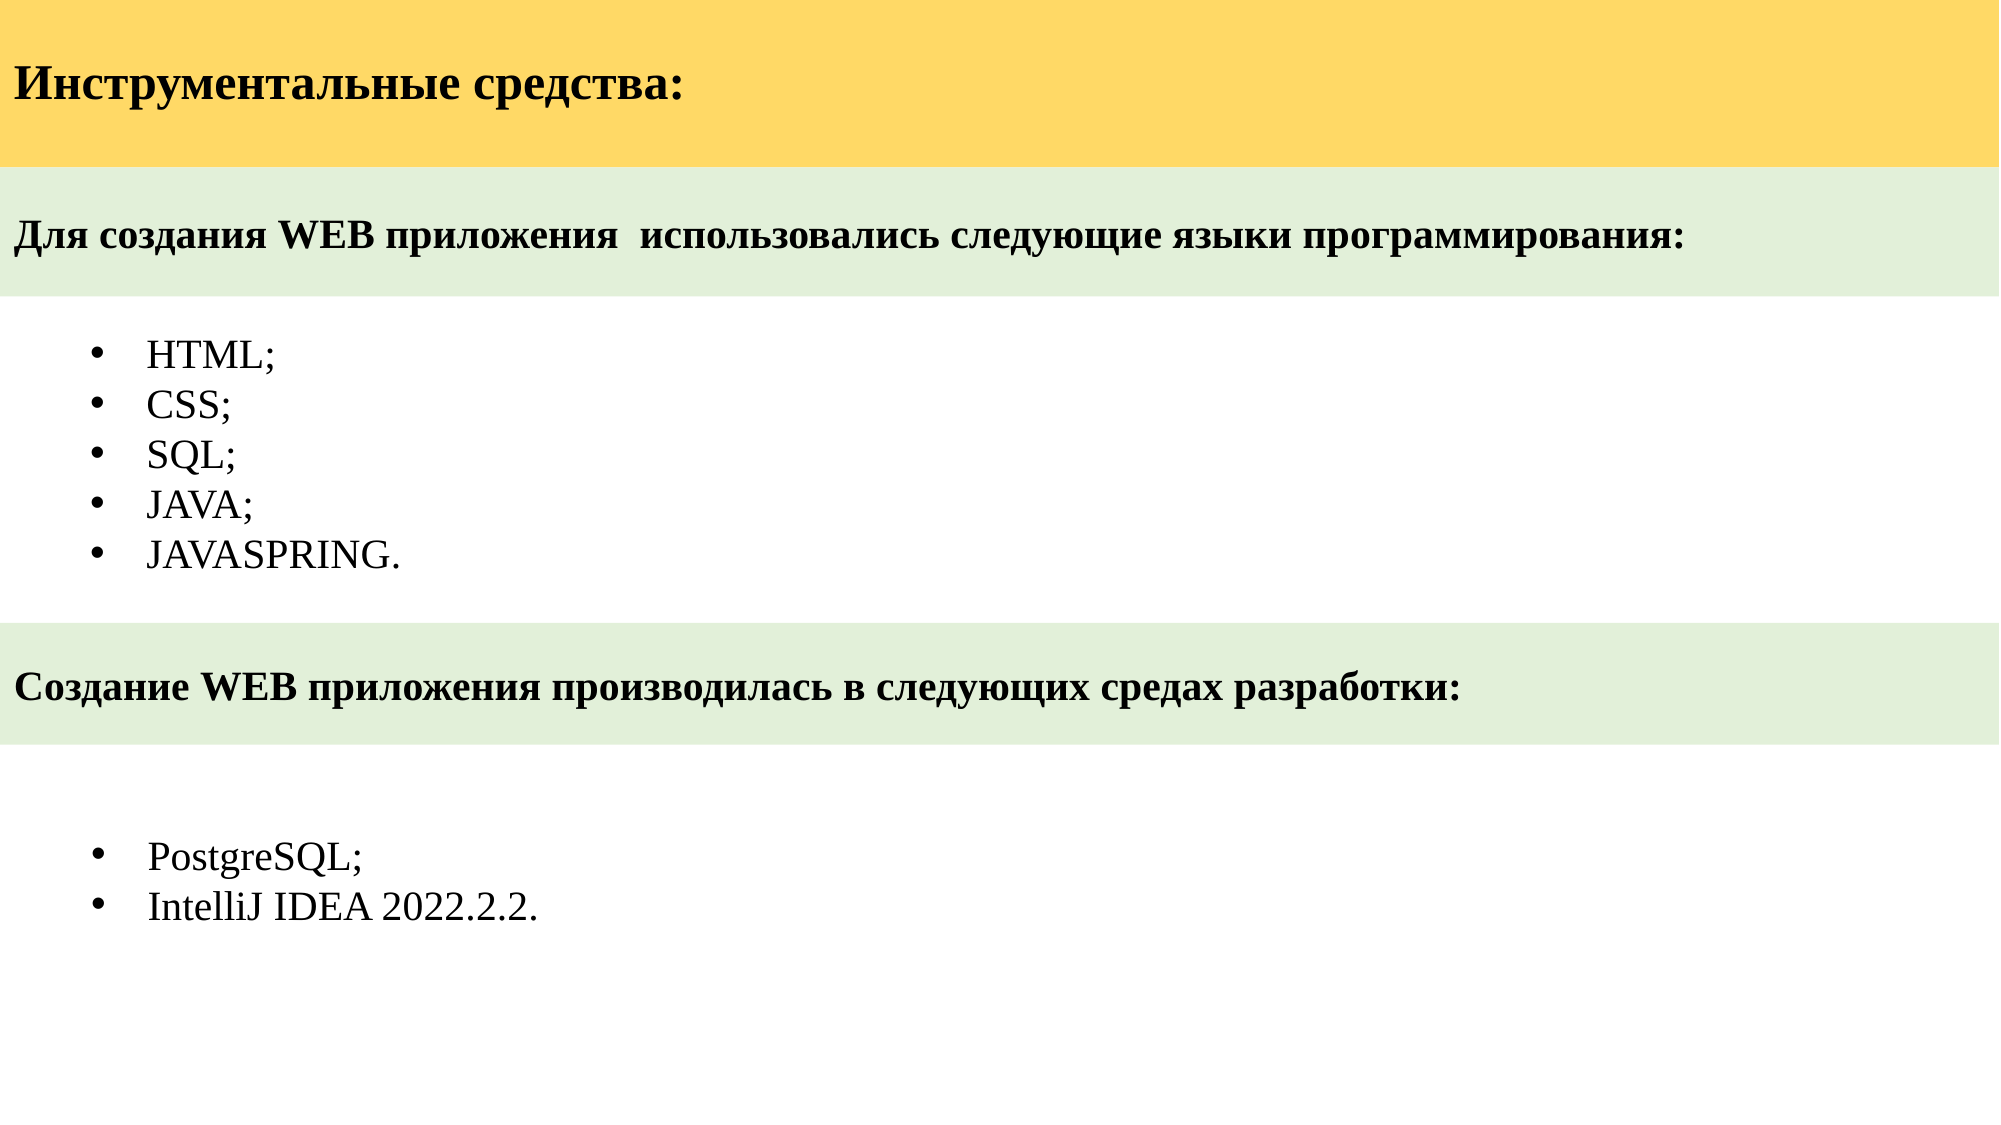

Инструментальные средства:

HTML;
CSS;
SQL;
JAVA;
JAVASPRING.

PostgreSQL;
IntelliJ IDEA 2022.2.2.

Для создания WEB приложения  использовались следующие языки программирования:
Создание WEB приложения производилась в следующих средах разработки: